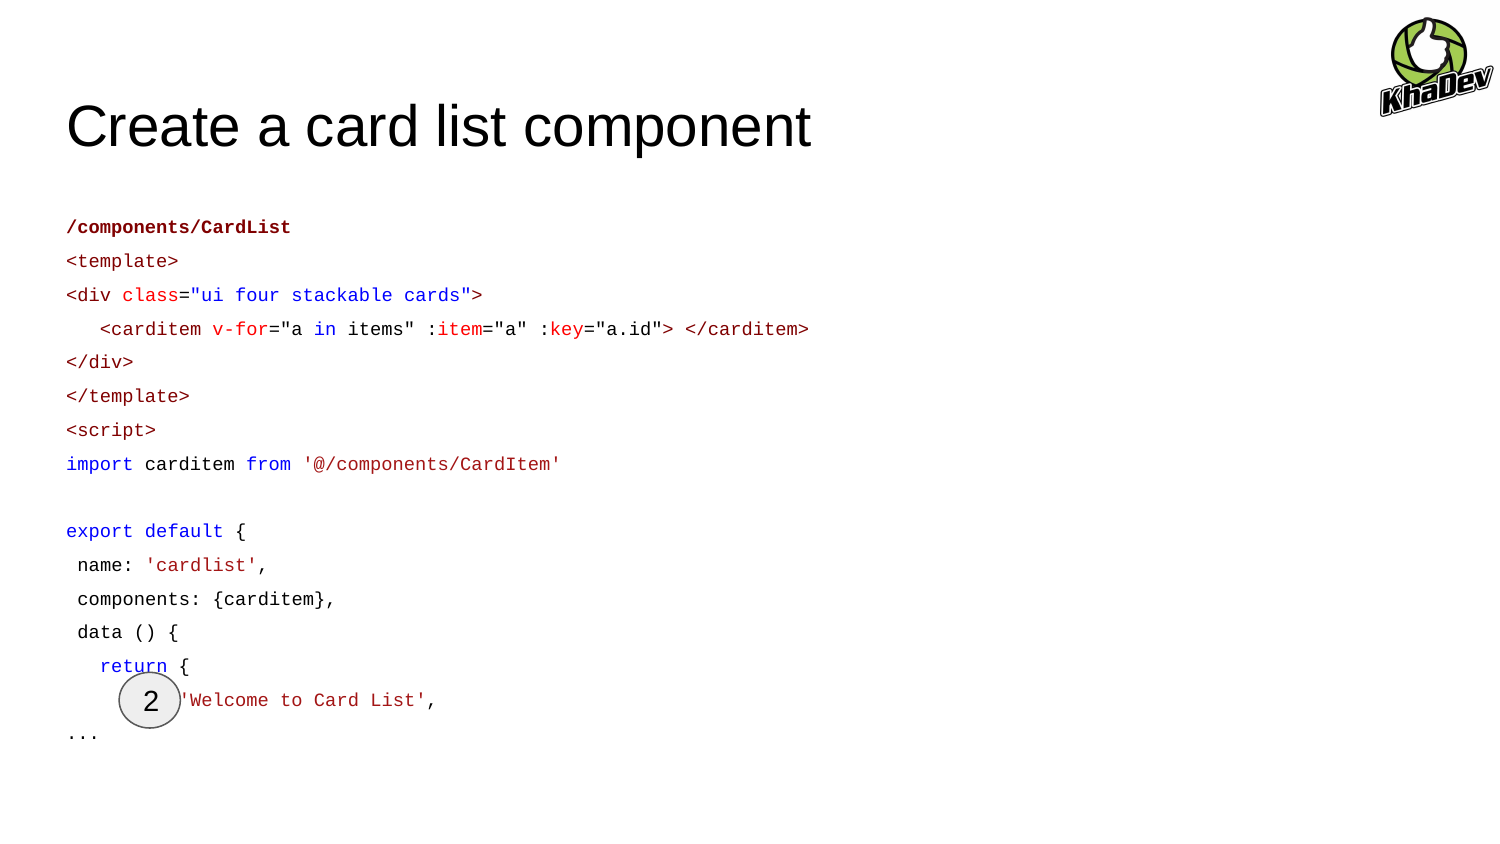

# Create a card list component
/components/CardList
<template>
<div class="ui four stackable cards">
   <carditem v-for="a in items" :item="a" :key="a.id"> </carditem>
</div>
</template>
<script>
import carditem from '@/components/CardItem'

export default {
 name: 'cardlist',
 components: {carditem},
 data () {
   return {
     msg: 'Welcome to Card List',
...

2